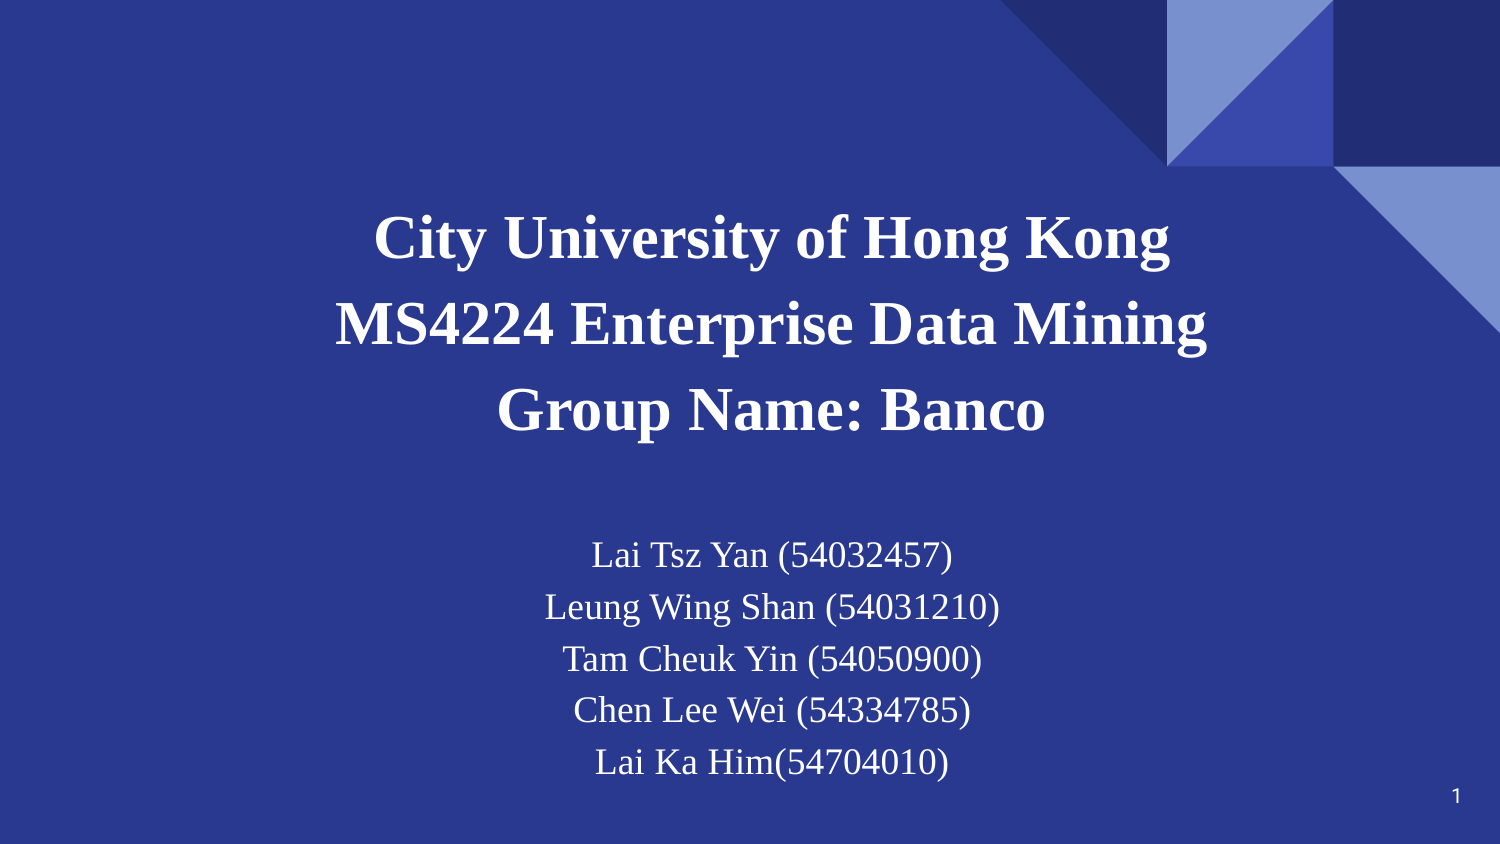

# City University of Hong Kong
MS4224 Enterprise Data Mining
Group Name: Banco
Lai Tsz Yan (54032457)
Leung Wing Shan (54031210)
Tam Cheuk Yin (54050900)
Chen Lee Wei (54334785)
Lai Ka Him(54704010)
1